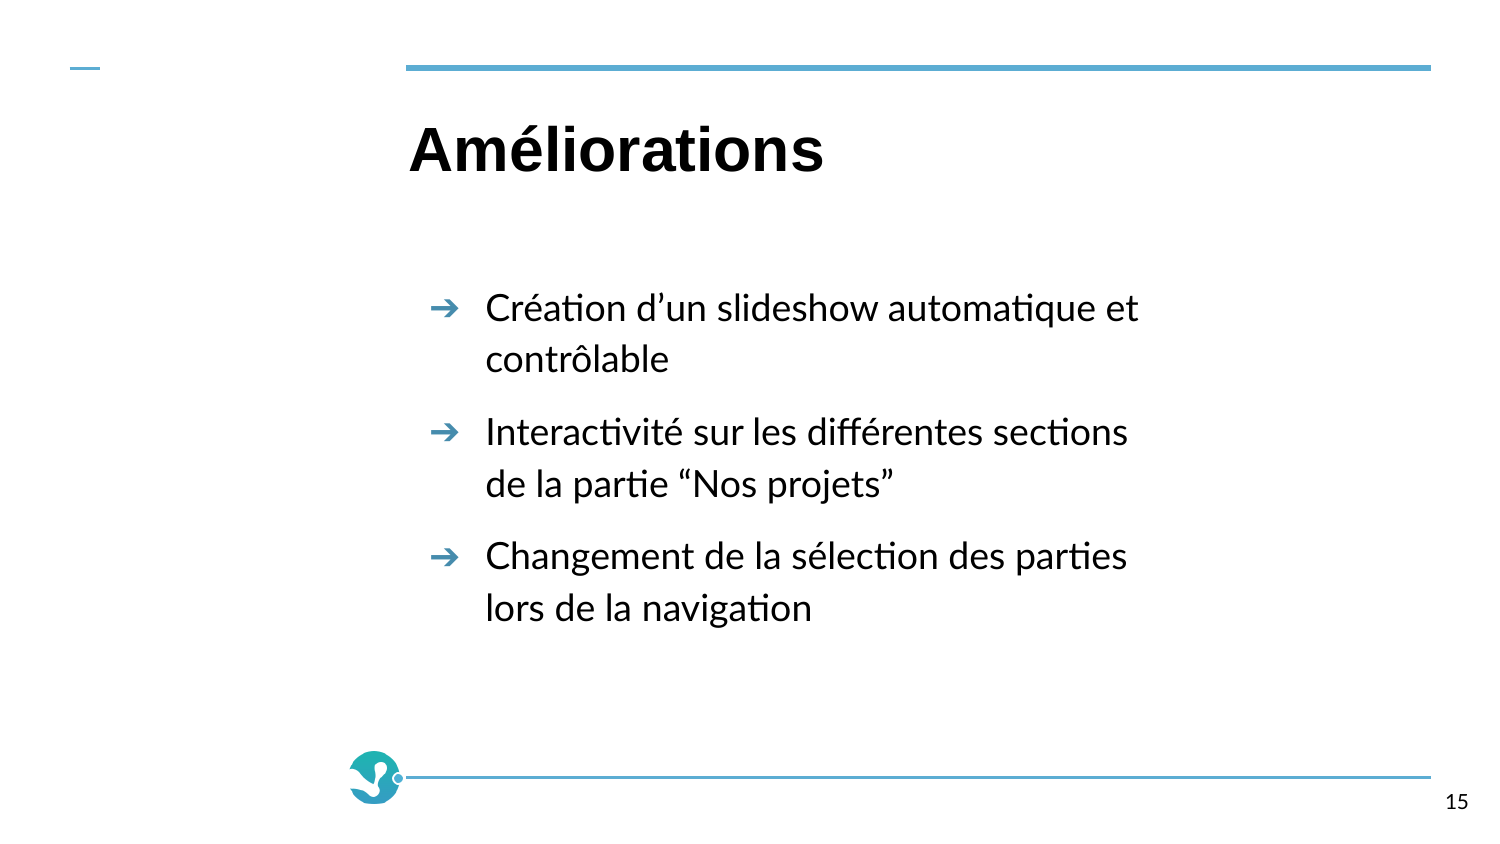

# Améliorations
Création d’un slideshow automatique et contrôlable
Interactivité sur les différentes sections de la partie “Nos projets”
Changement de la sélection des parties lors de la navigation
15